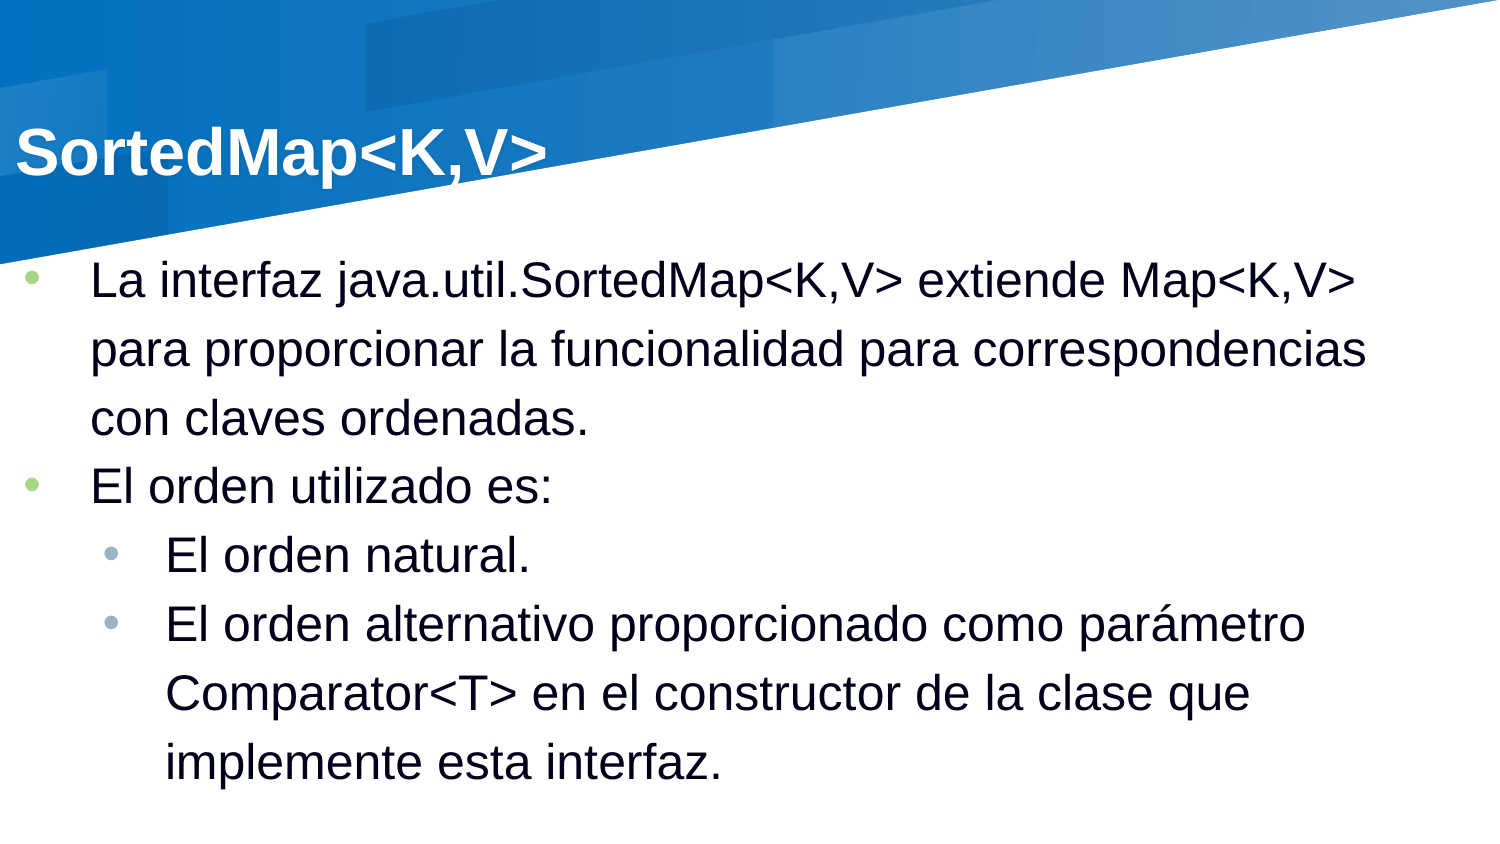

SortedMap<K,V>
La interfaz java.util.SortedMap<K,V> extiende Map<K,V> para proporcionar la funcionalidad para correspondencias con claves ordenadas.
El orden utilizado es:
El orden natural.
El orden alternativo proporcionado como parámetro Comparator<T> en el constructor de la clase que implemente esta interfaz.